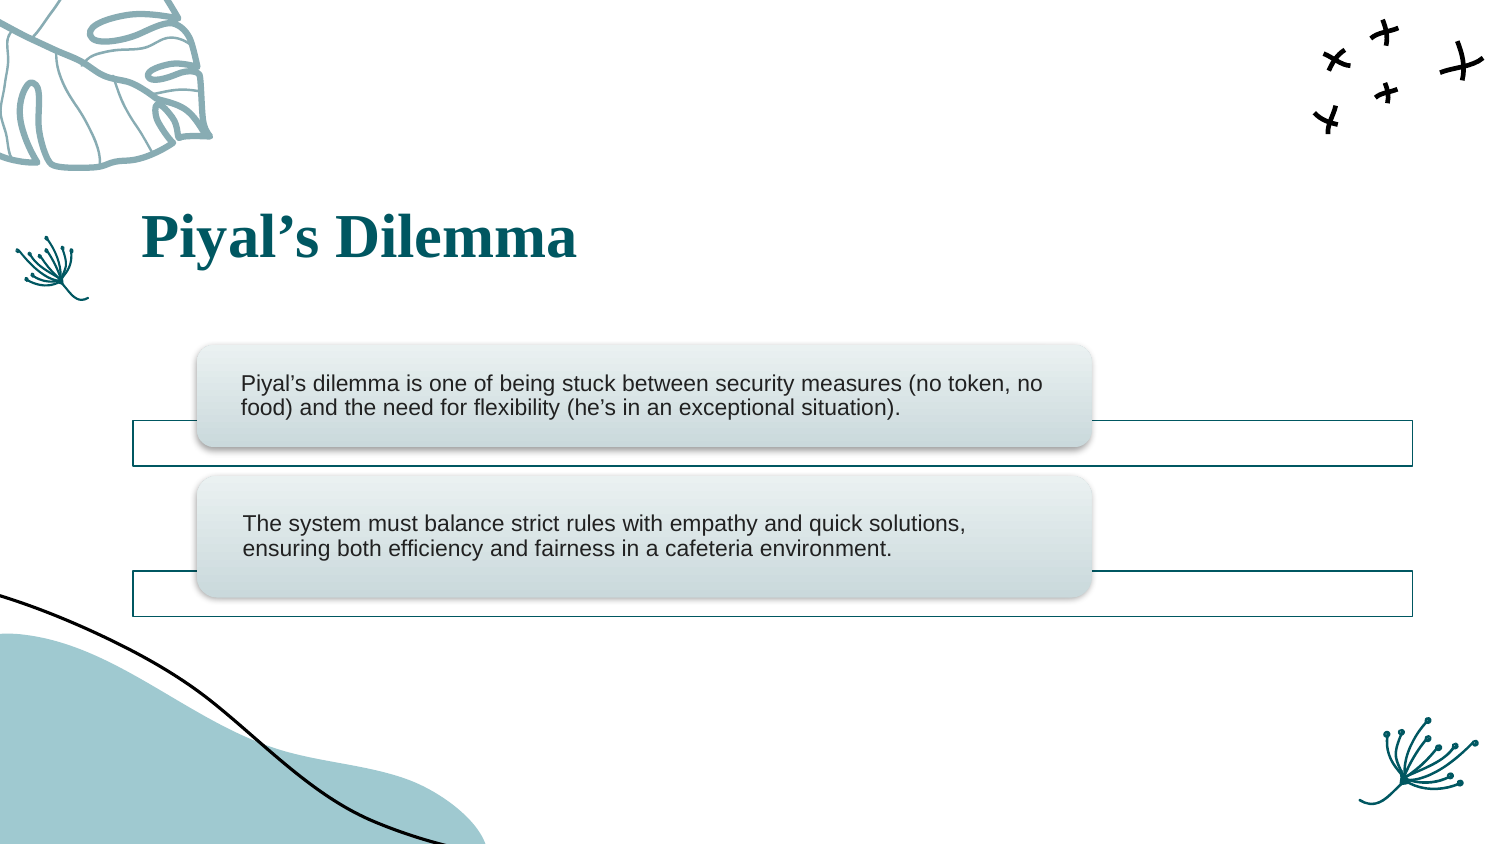

# Piyal’s Dilemma

Piyal’s dilemma is one of being stuck between security measures (no token, no food) and the need for flexibility (he’s in an exceptional situation).
The system must balance strict rules with empathy and quick solutions, ensuring both efficiency and fairness in a cafeteria environment.